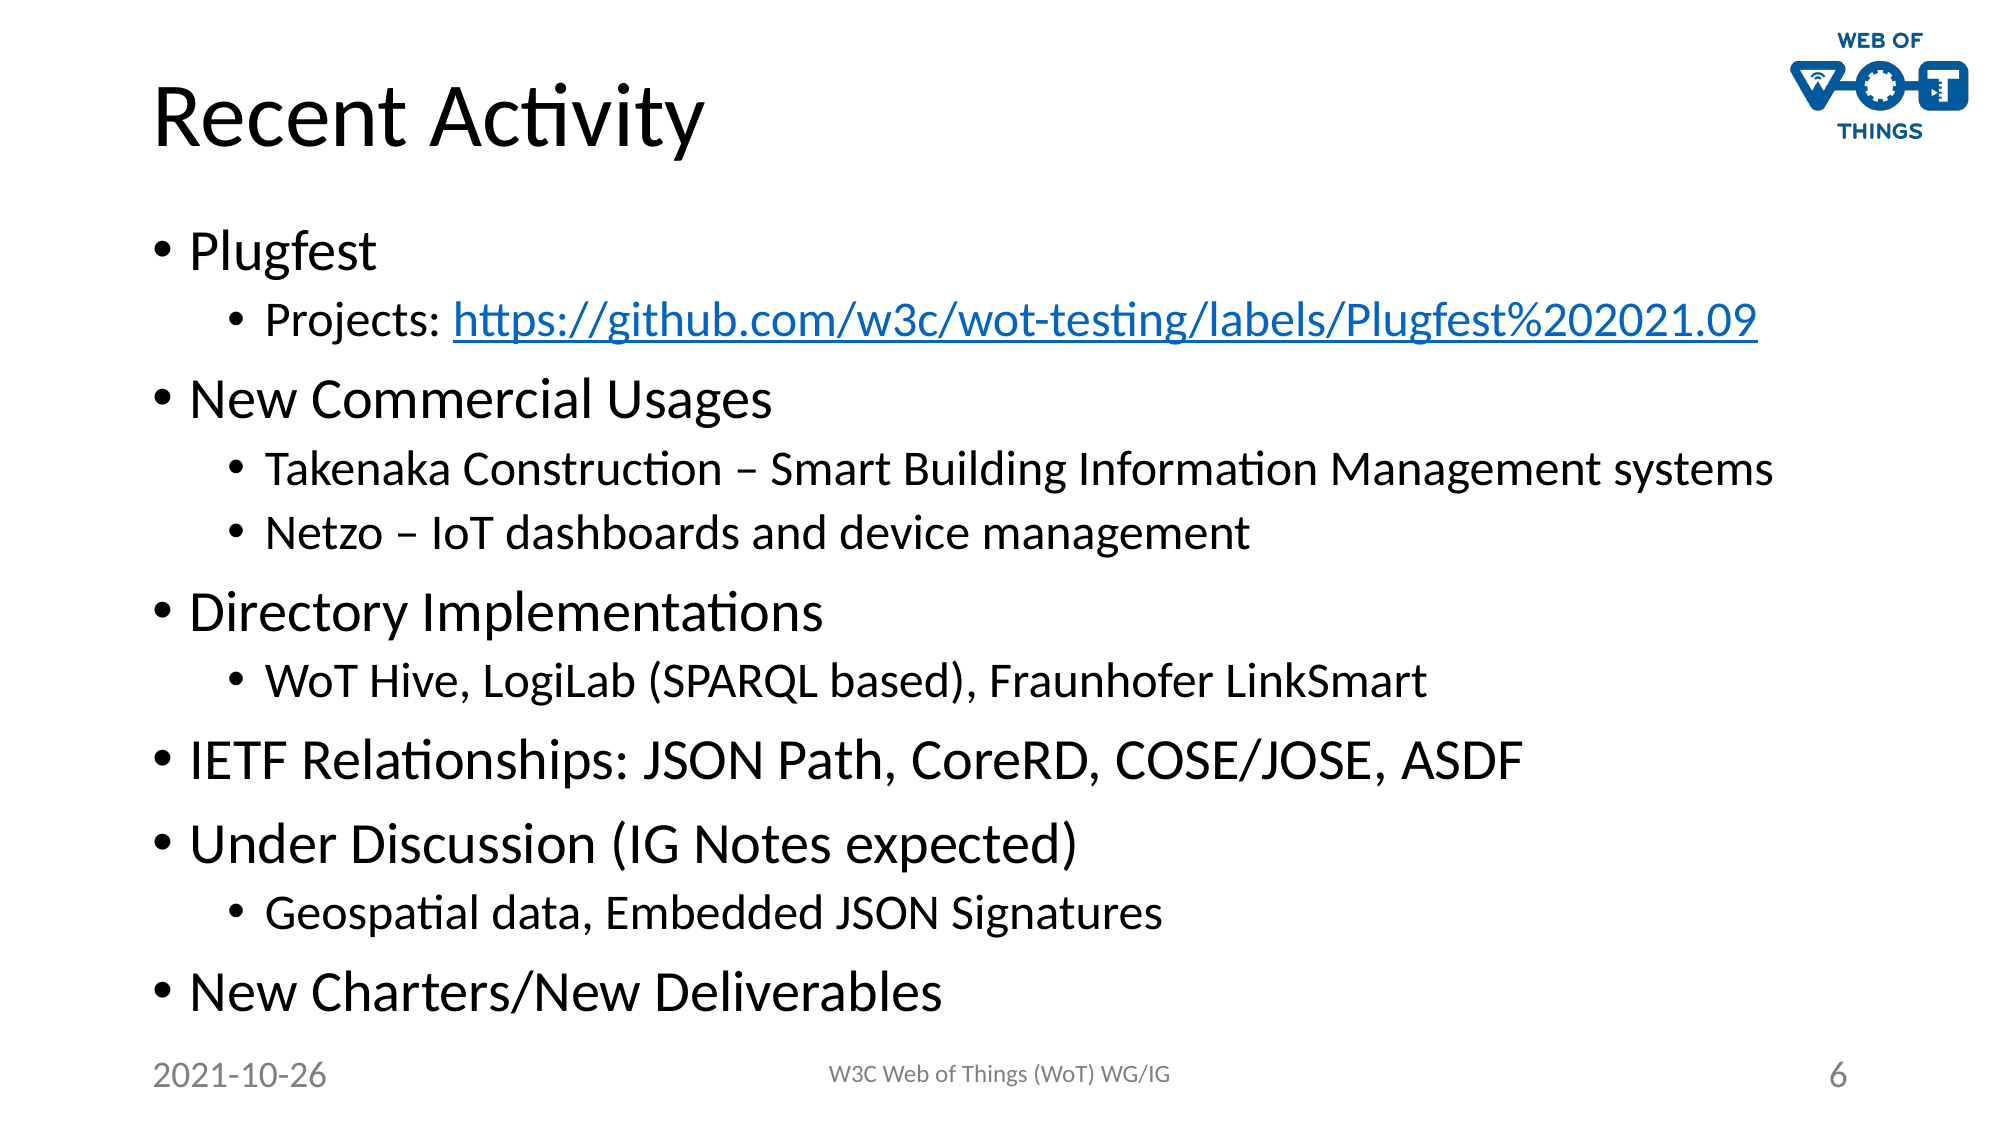

# Recent Activity
Plugfest
Projects: https://github.com/w3c/wot-testing/labels/Plugfest%202021.09
New Commercial Usages
Takenaka Construction – Smart Building Information Management systems
Netzo – IoT dashboards and device management
Directory Implementations
WoT Hive, LogiLab (SPARQL based), Fraunhofer LinkSmart
IETF Relationships: JSON Path, CoreRD, COSE/JOSE, ASDF
Under Discussion (IG Notes expected)
Geospatial data, Embedded JSON Signatures
New Charters/New Deliverables

2021-10-26
W3C Web of Things (WoT) WG/IG
6